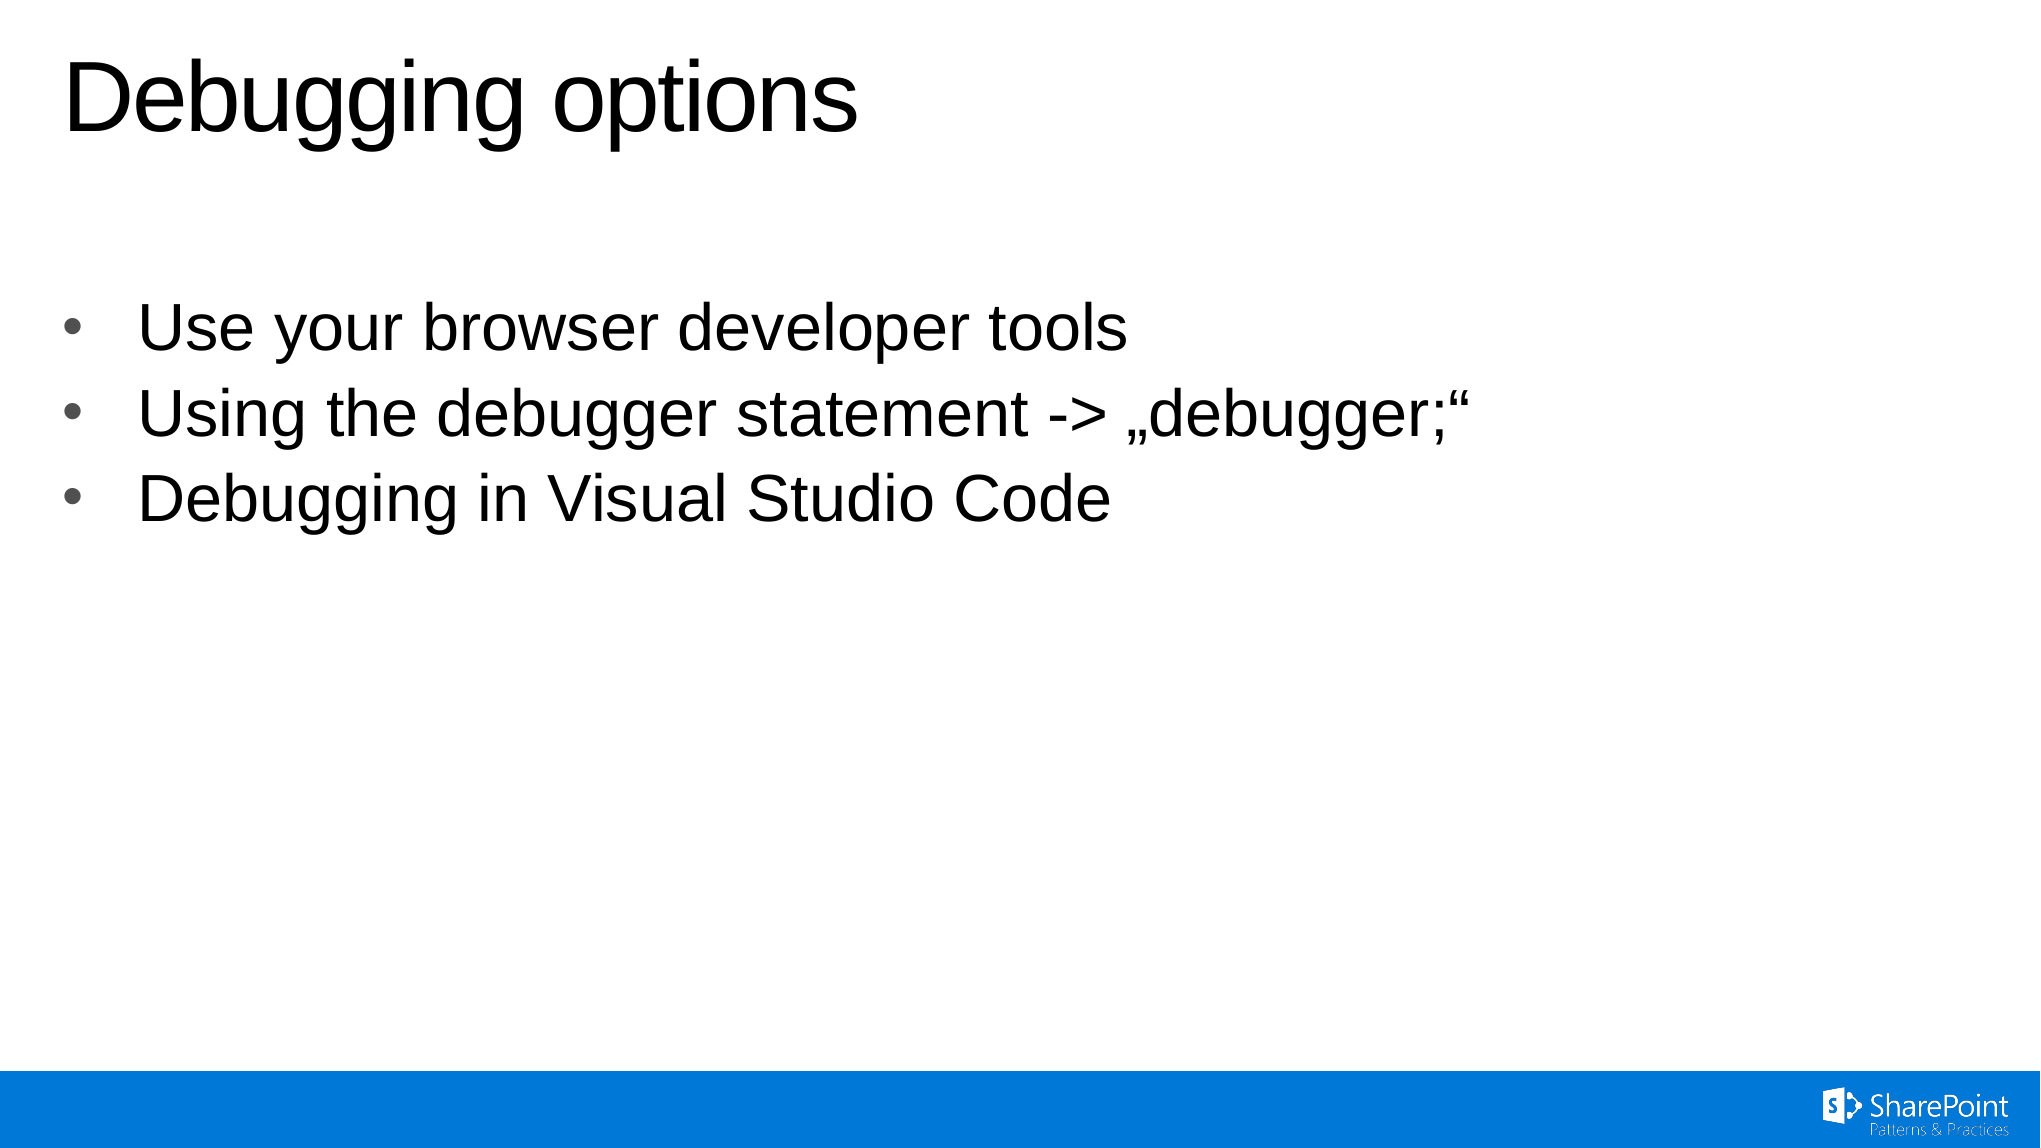

# Debugging options
Use your browser developer tools
Using the debugger statement -> „debugger;“
Debugging in Visual Studio Code